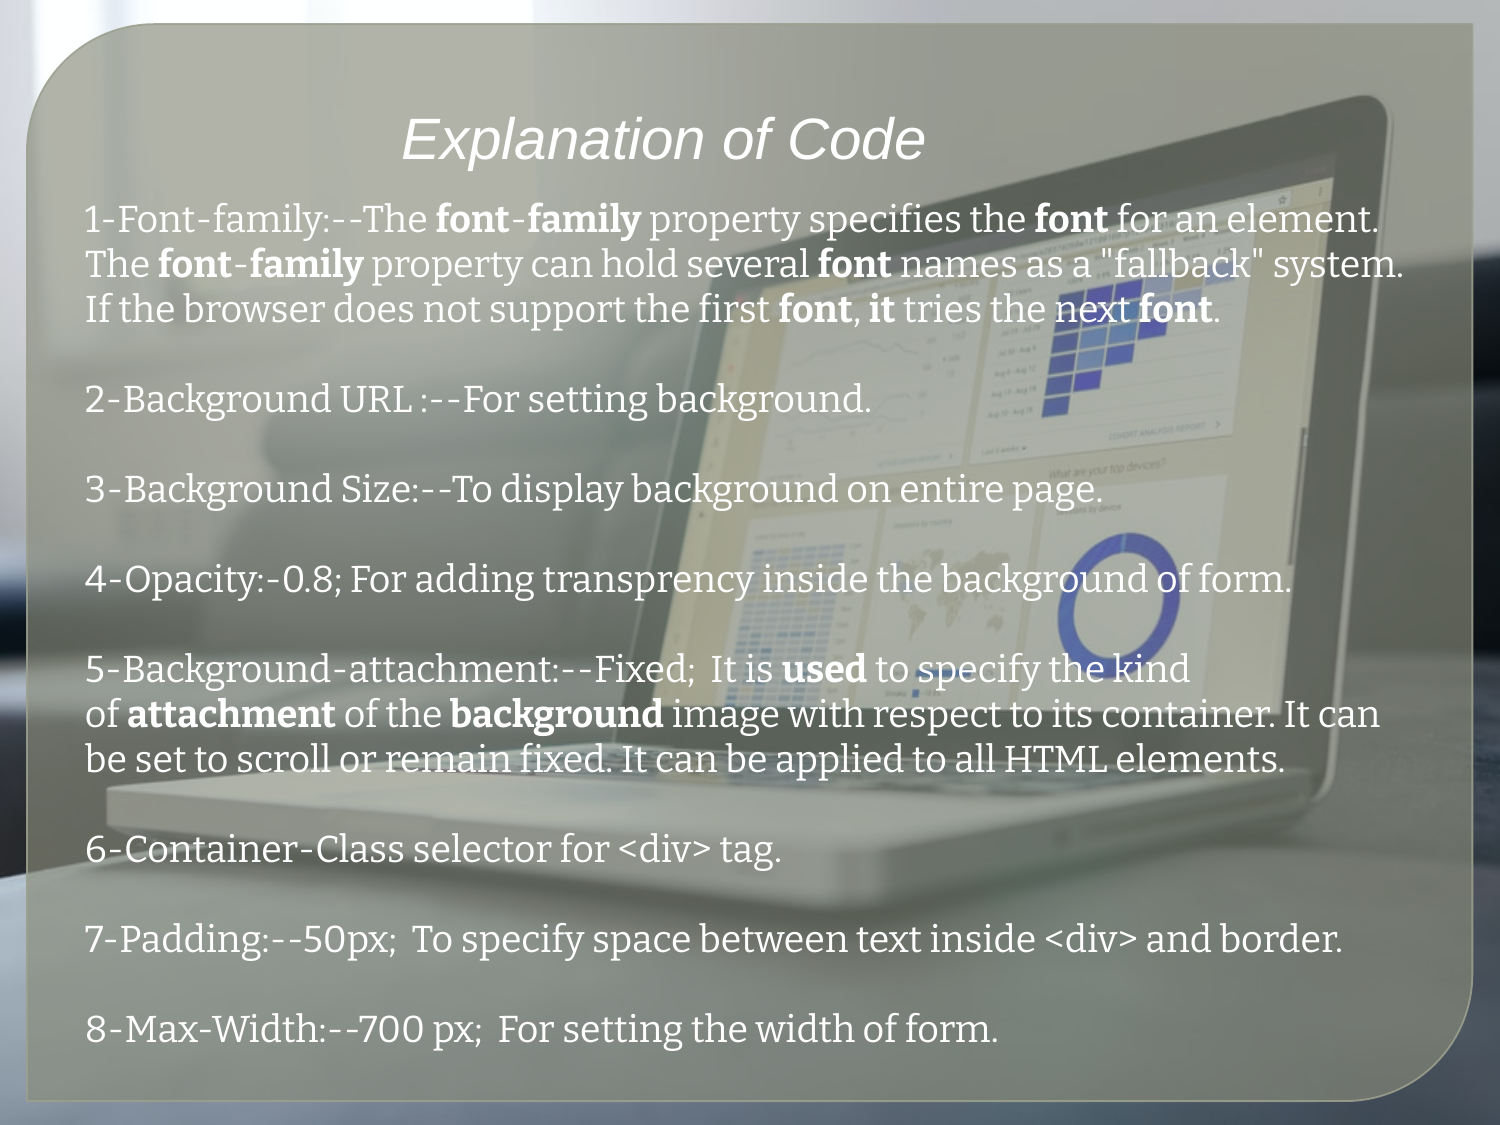

Explanation of Code
1-Font-family:--The font-family property specifies the font for an element. The font-family property can hold several font names as a "fallback" system. If the browser does not support the first font, it tries the next font.

2-Background URL :--For setting background.

3-Background Size:--To display background on entire page.

4-Opacity:-0.8; For adding transprency inside the background of form.

5-Background-attachment:--Fixed;  It is used to specify the kind of attachment of the background image with respect to its container. It can be set to scroll or remain fixed. It can be applied to all HTML elements.

6-Container-Class selector for <div> tag.

7-Padding:--50px;  To specify space between text inside <div> and border.

8-Max-Width:--700 px;  For setting the width of form.